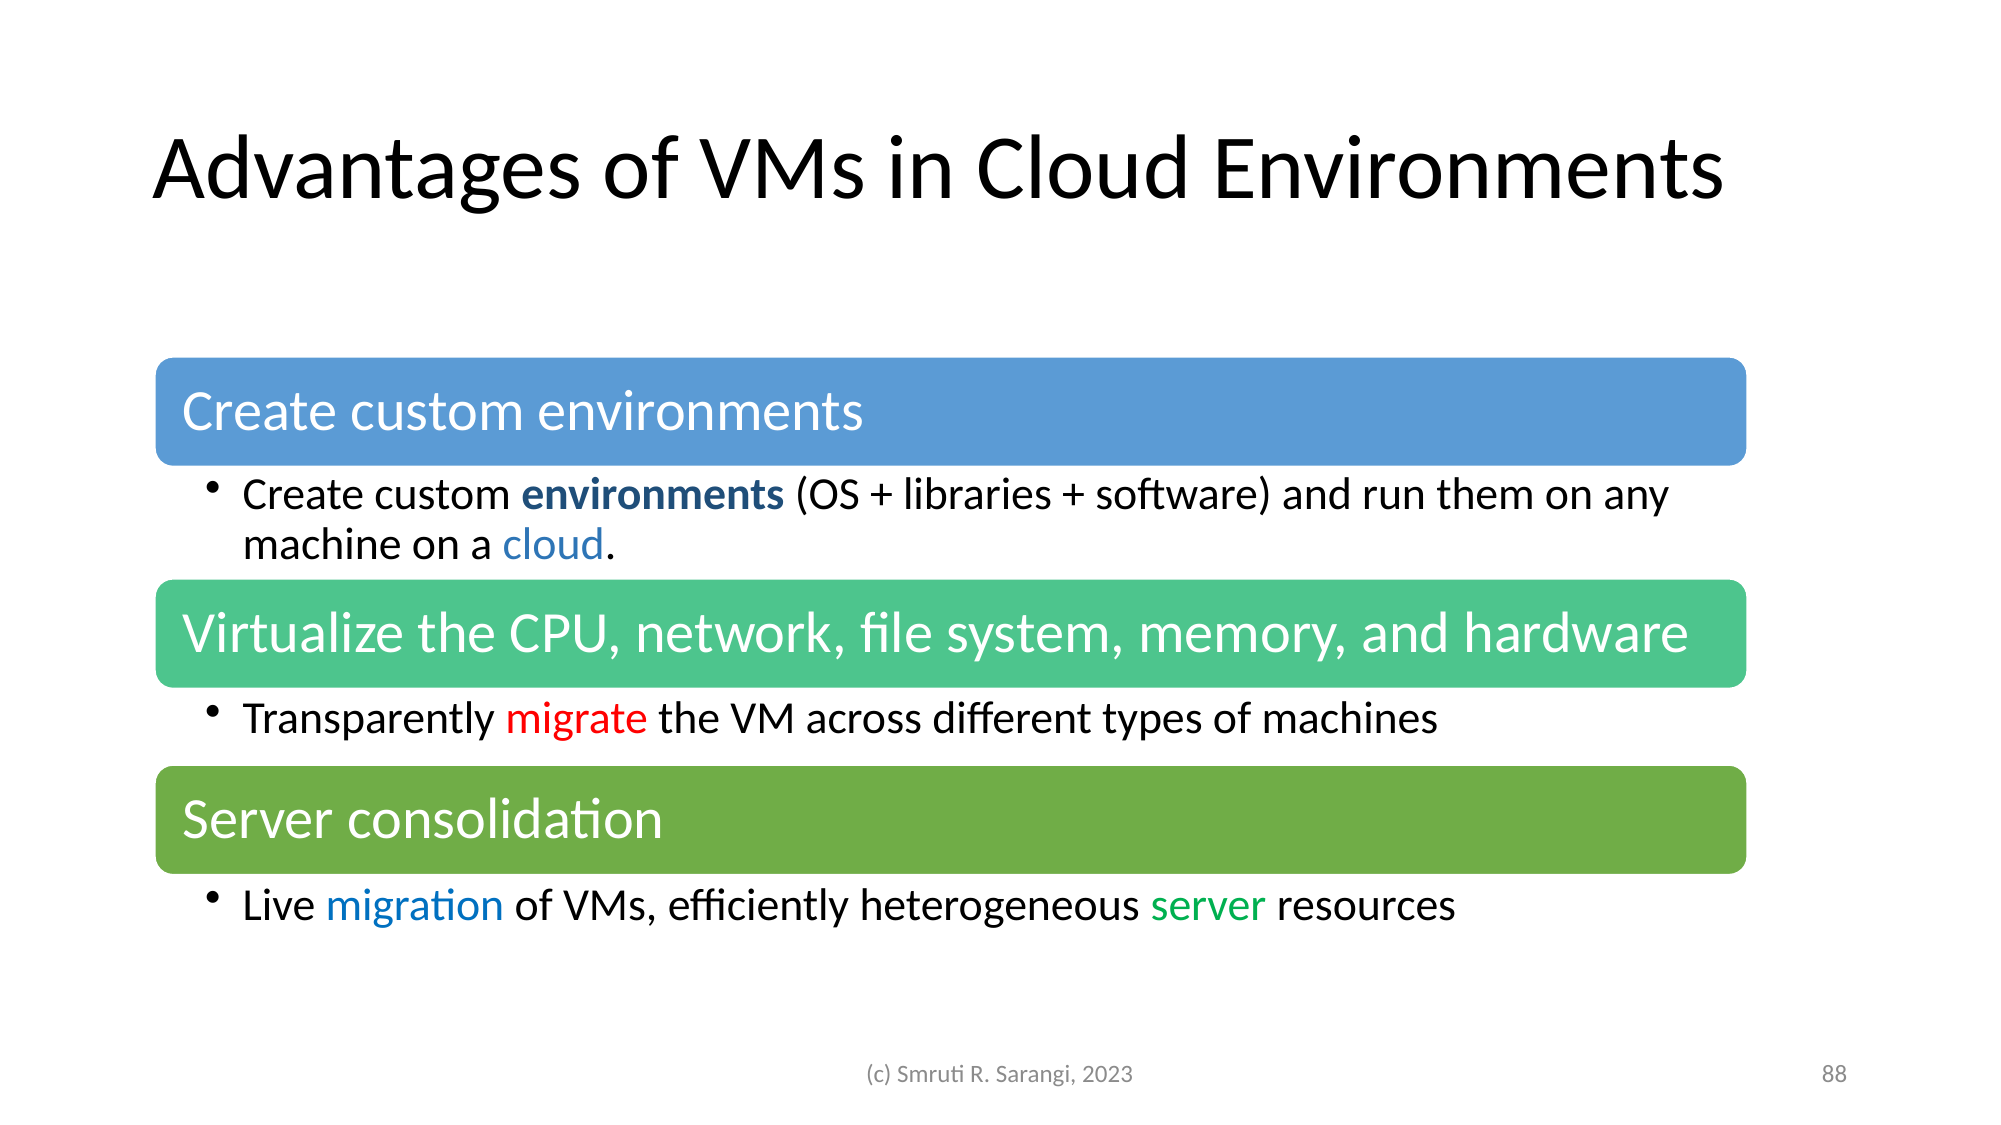

# Advantages of VMs in Cloud Environments
Create custom environments
Create custom environments (OS + libraries + software) and run them on any machine on a cloud.
Virtualize the CPU, network, file system, memory, and hardware
Transparently migrate the VM across different types of machines
Server consolidation
Live migration of VMs, efficiently heterogeneous server resources
(c) Smruti R. Sarangi, 2023
88